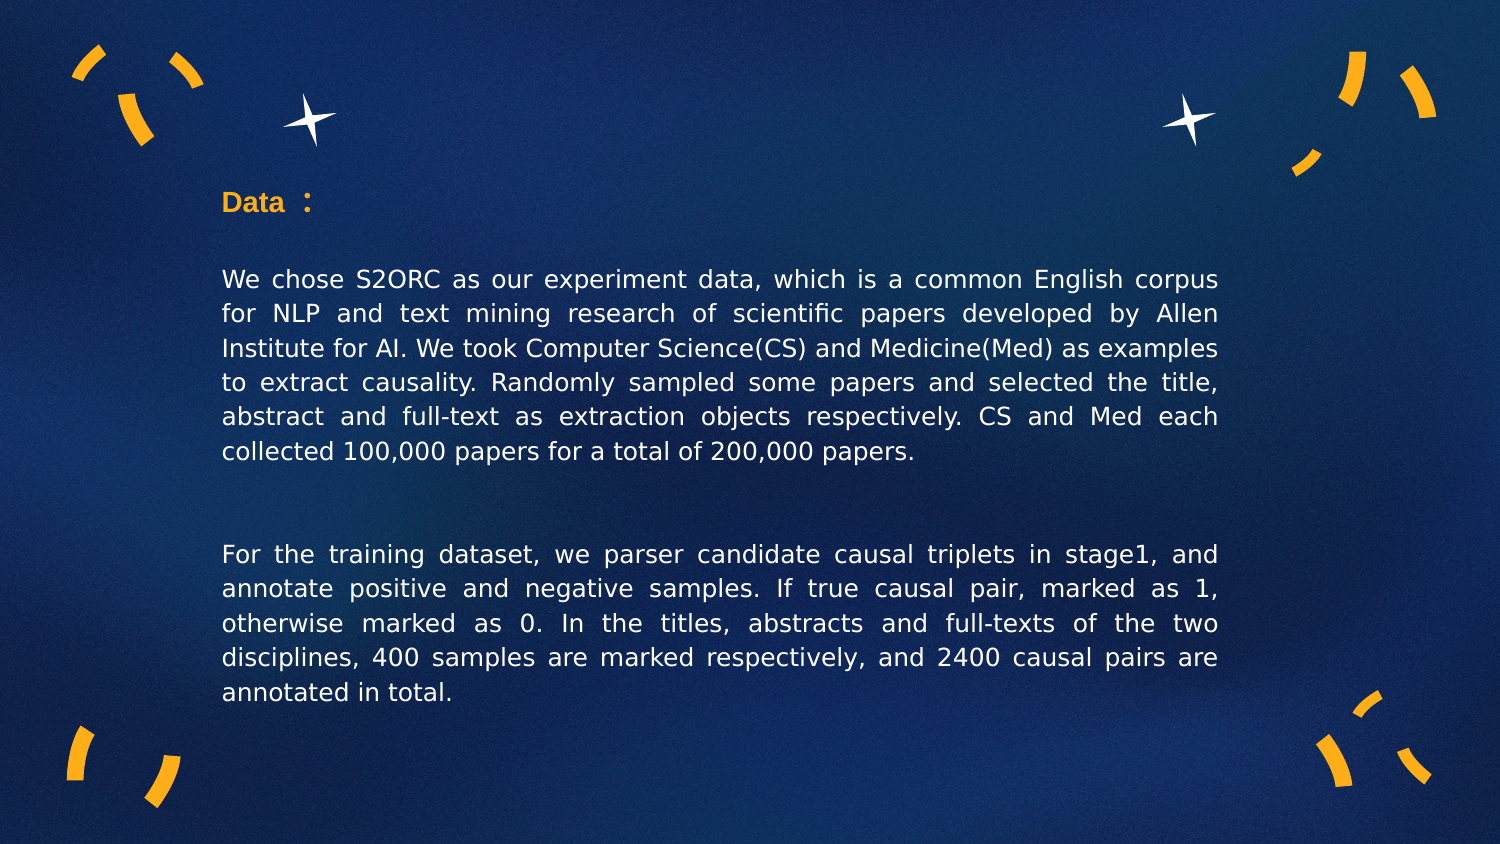

Data ：

We chose S2ORC as our experiment data, which is a common English corpus for NLP and text mining research of scientific papers developed by Allen Institute for AI. We took Computer Science(CS) and Medicine(Med) as examples to extract causality. Randomly sampled some papers and selected the title, abstract and full-text as extraction objects respectively. CS and Med each collected 100,000 papers for a total of 200,000 papers.

For the training dataset, we parser candidate causal triplets in stage1, and annotate positive and negative samples. If true causal pair, marked as 1, otherwise marked as 0. In the titles, abstracts and full-texts of the two disciplines, 400 samples are marked respectively, and 2400 causal pairs are annotated in total.